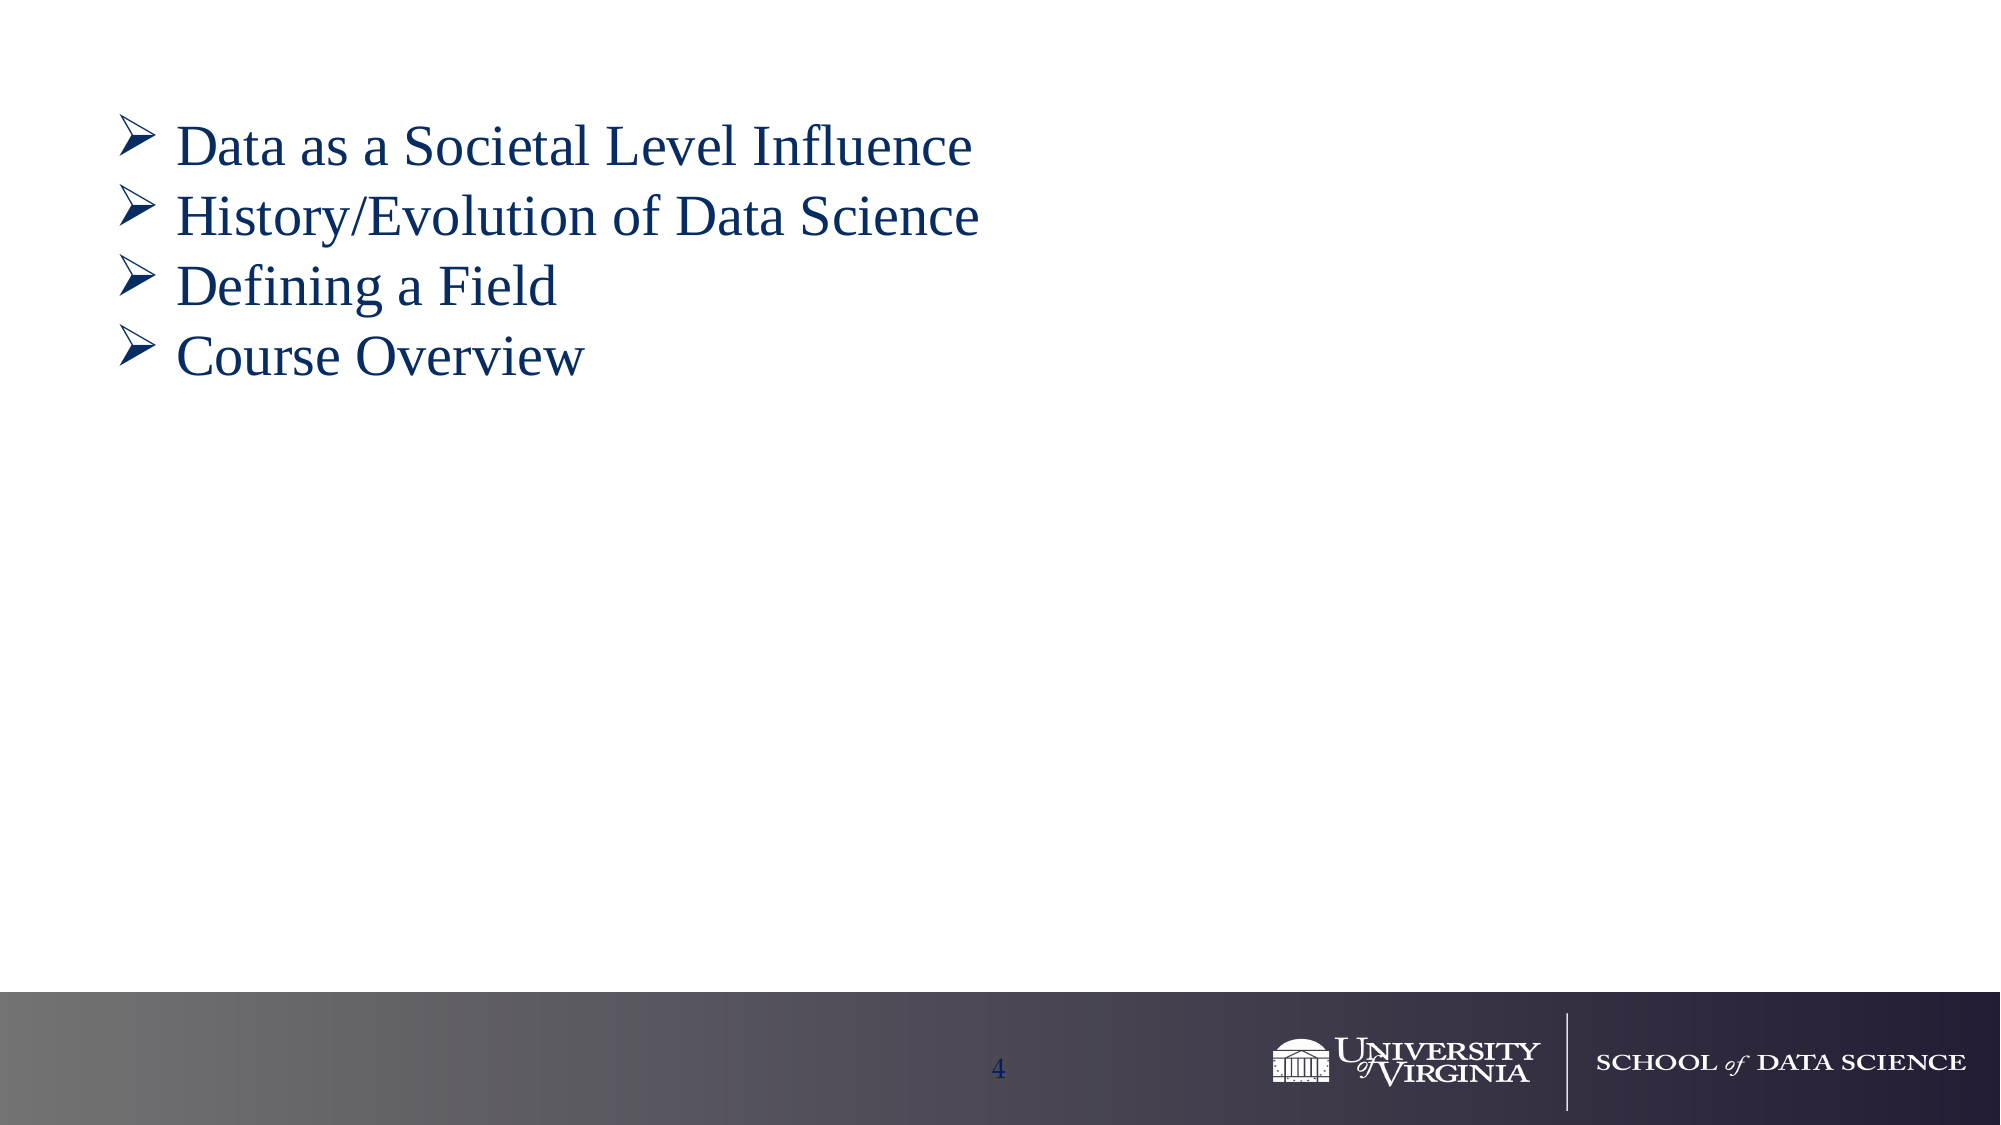

Data as a Societal Level Influence
 History/Evolution of Data Science
 Defining a Field
 Course Overview